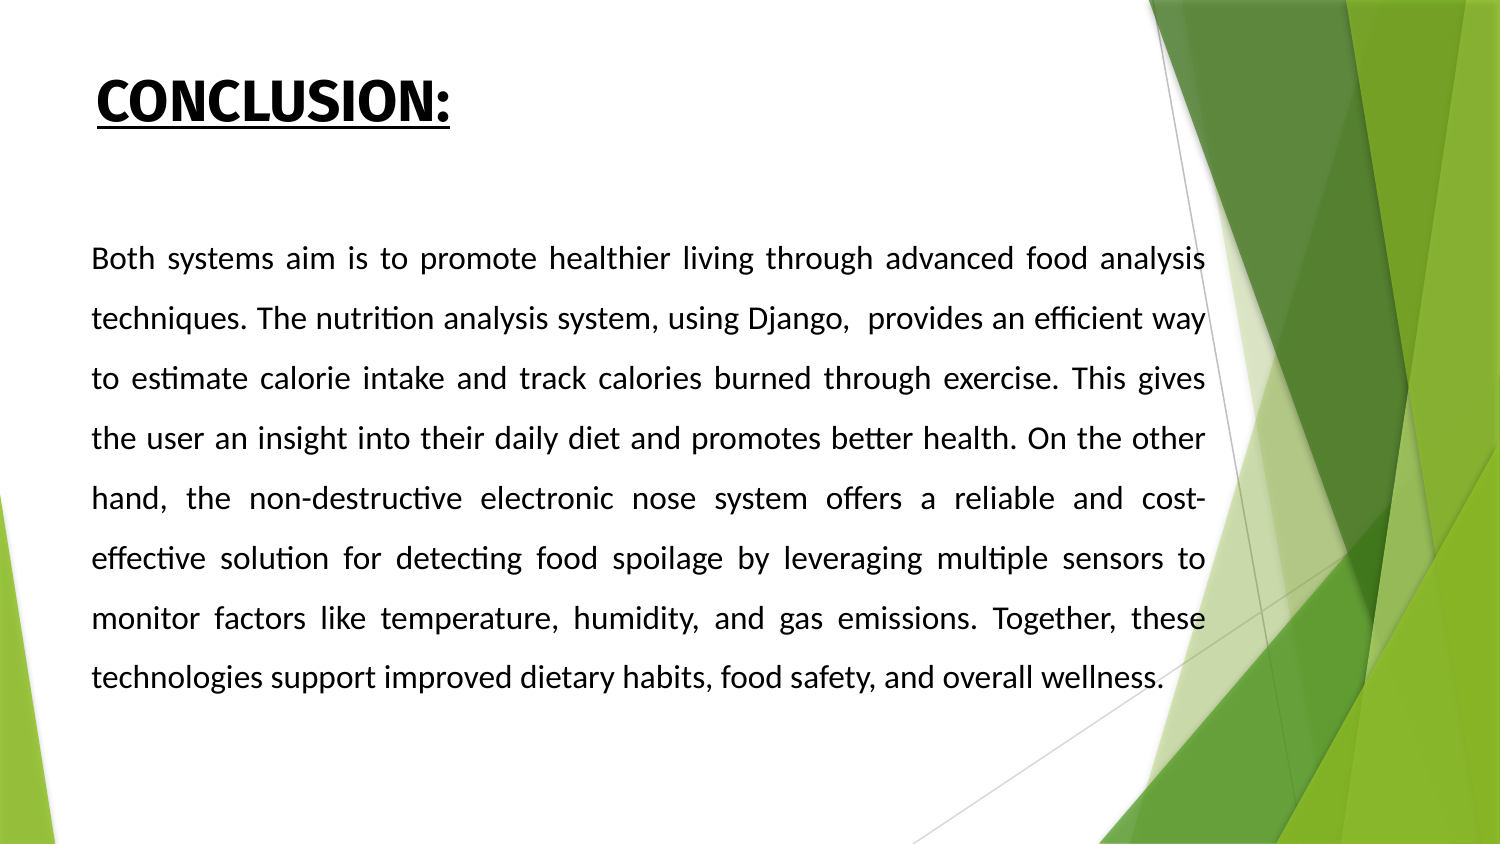

CONCLUSION:
Both systems aim is to promote healthier living through advanced food analysis techniques. The nutrition analysis system, using Django,  provides an efficient way to estimate calorie intake and track calories burned through exercise. This gives the user an insight into their daily diet and promotes better health. On the other hand, the non-destructive electronic nose system offers a reliable and cost-effective solution for detecting food spoilage by leveraging multiple sensors to monitor factors like temperature, humidity, and gas emissions. Together, these technologies support improved dietary habits, food safety, and overall wellness.